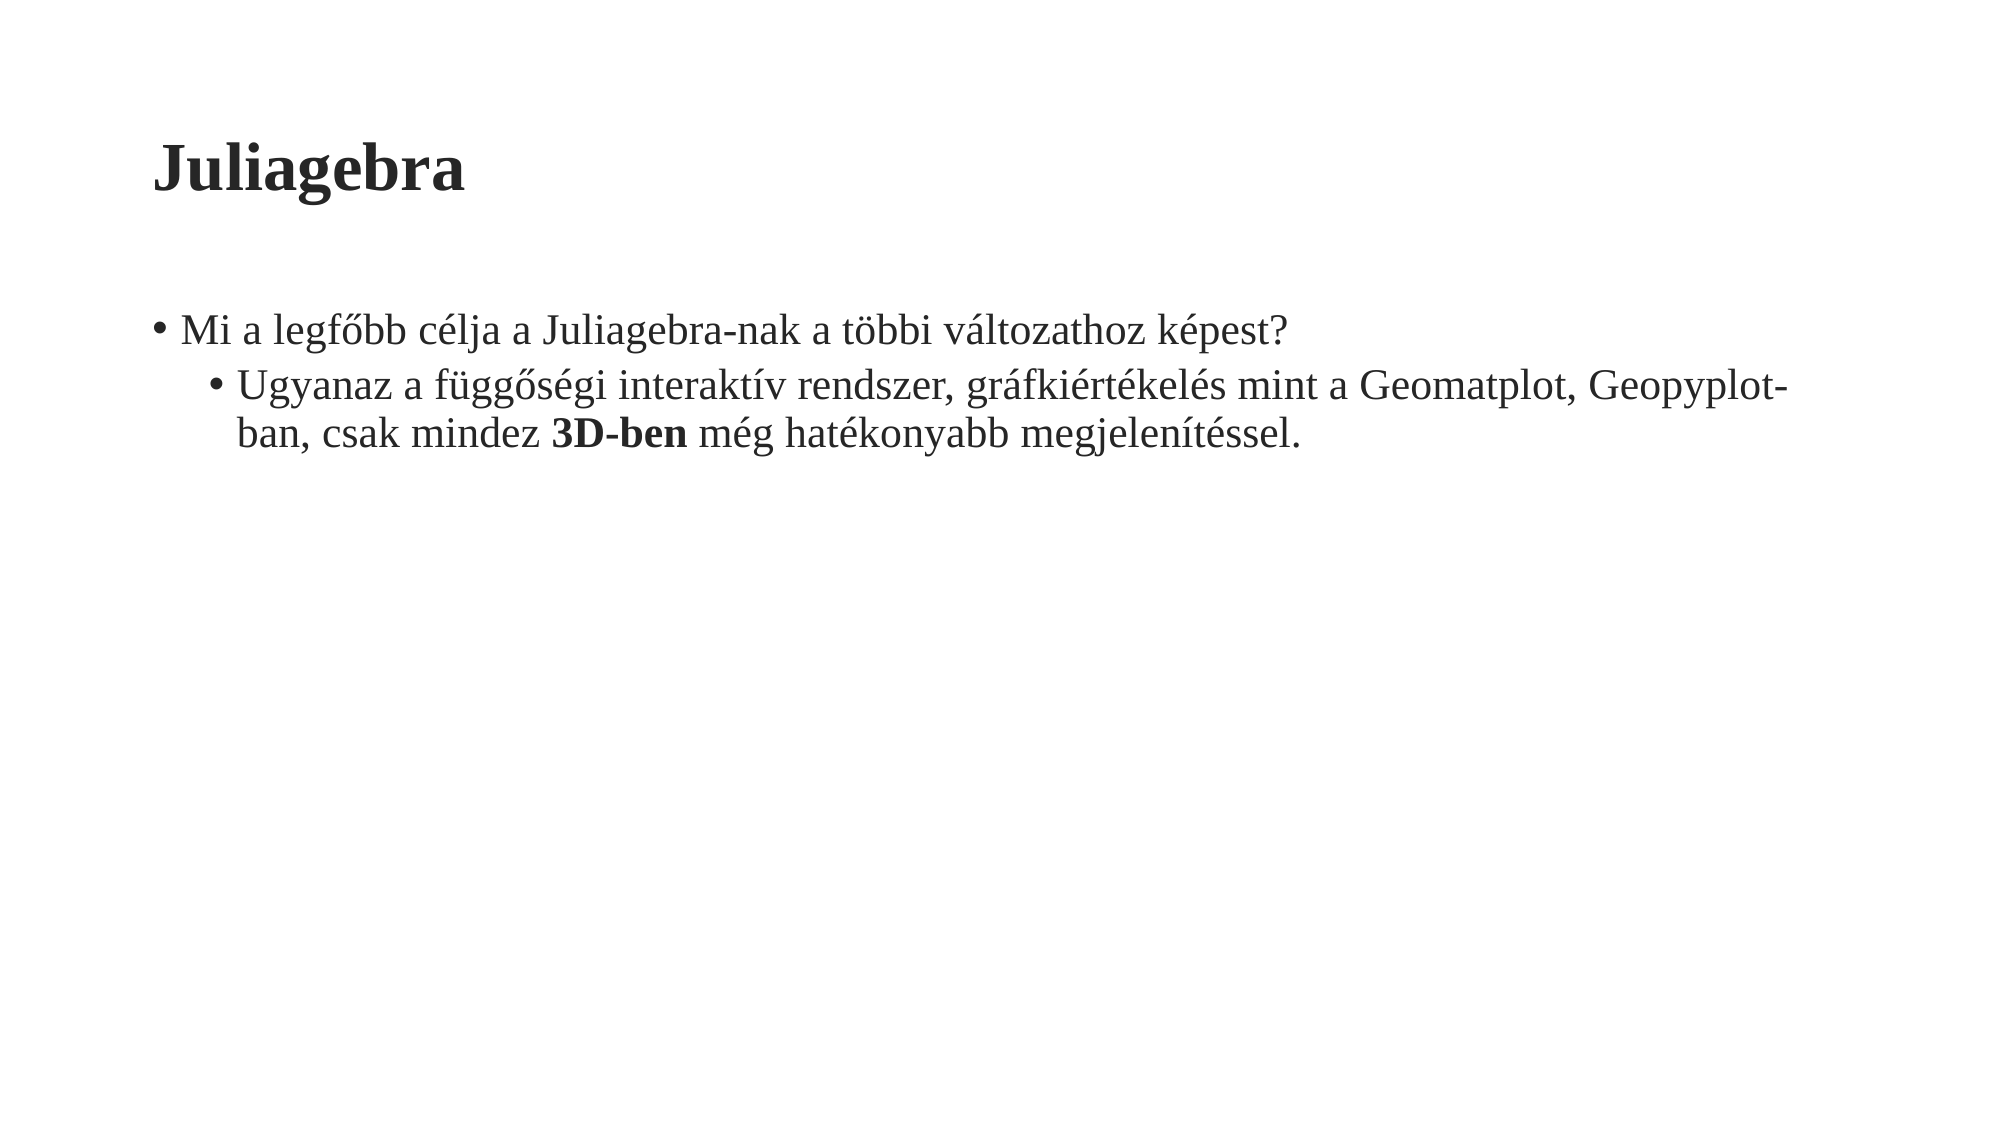

# Juliagebra
Mi a legfőbb célja a Juliagebra-nak a többi változathoz képest?
Ugyanaz a függőségi interaktív rendszer, gráfkiértékelés mint a Geomatplot, Geopyplot-ban, csak mindez 3D-ben még hatékonyabb megjelenítéssel.